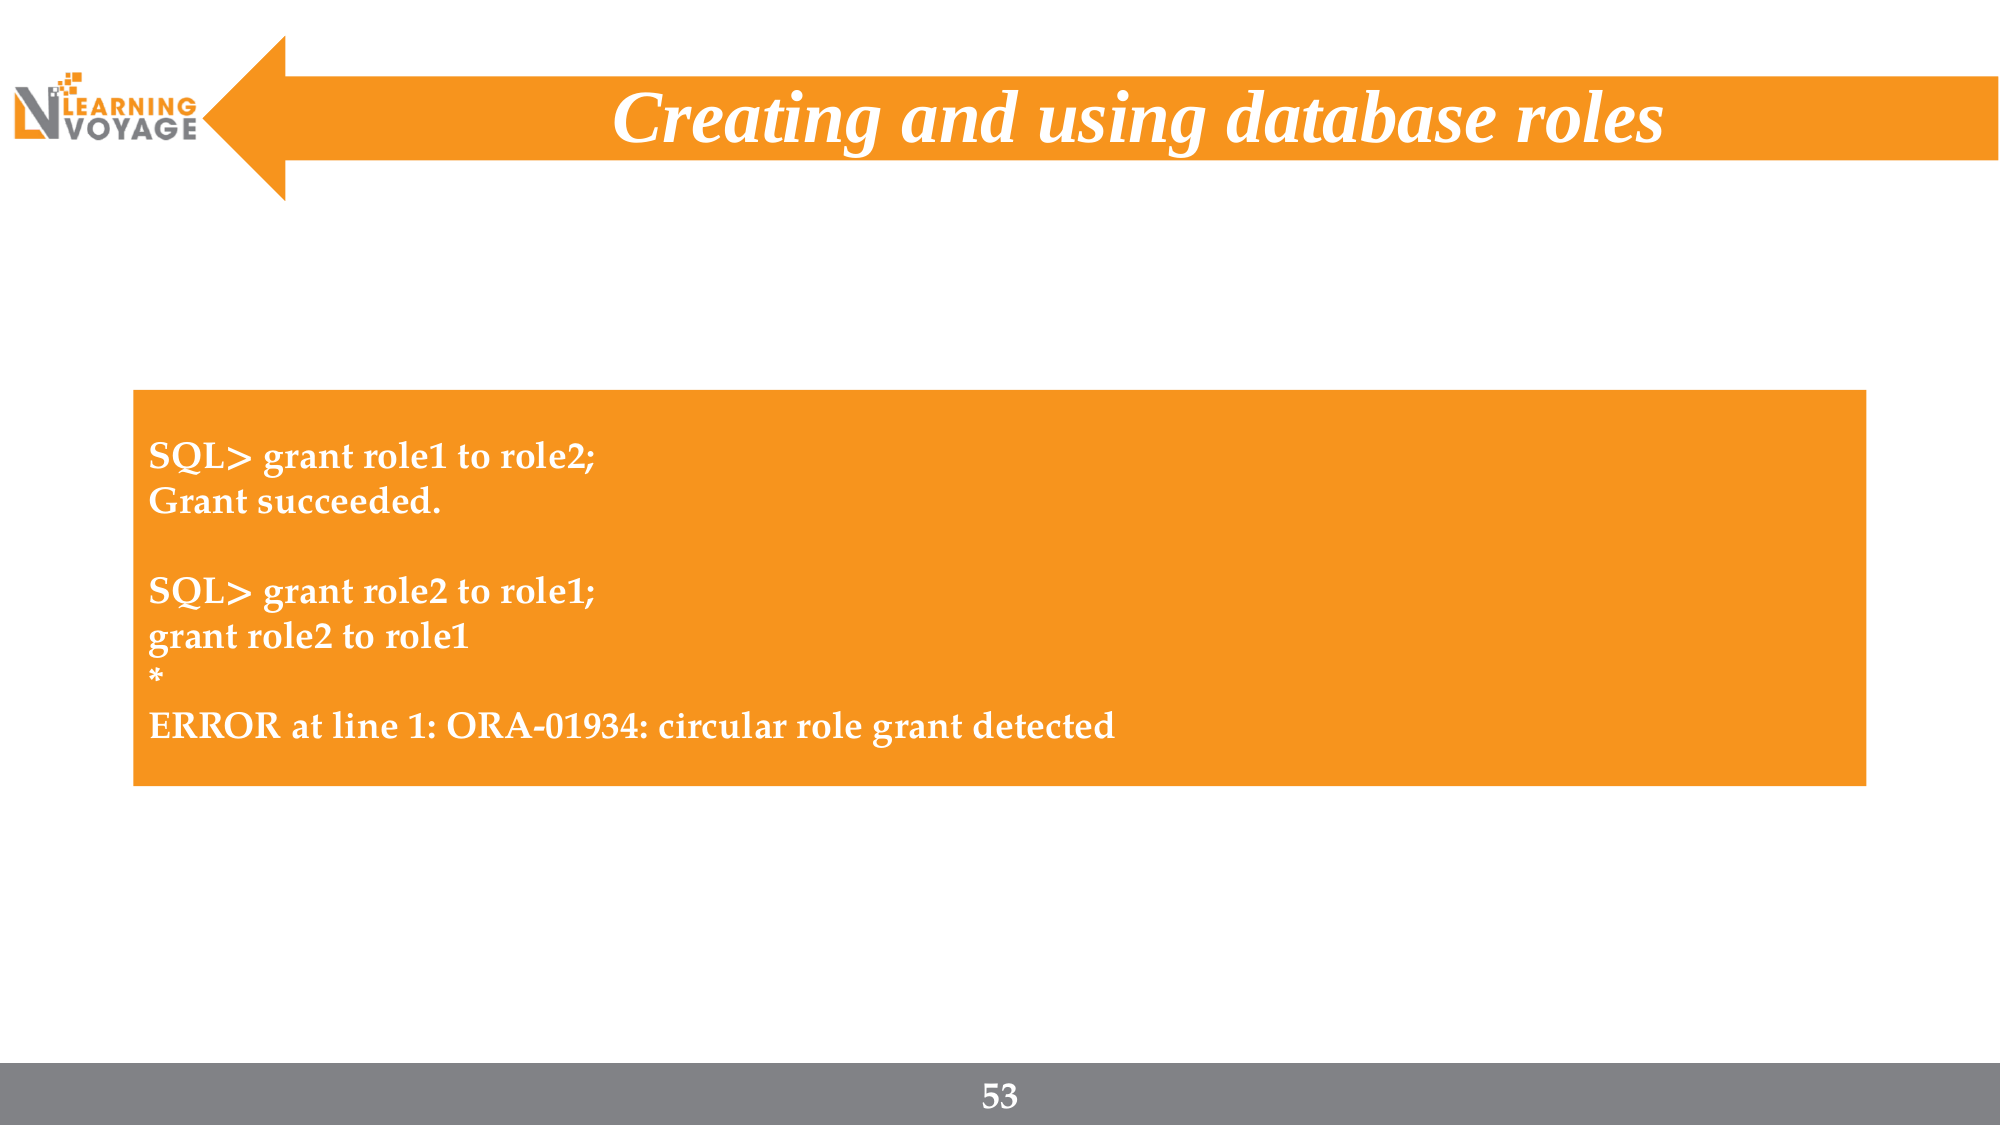

# Creating and using database roles

SQL> grant role1 to role2;
Grant succeeded.

SQL> grant role2 to role1;
grant role2 to role1
*
ERROR at line 1: ORA-01934: circular role grant detected
53